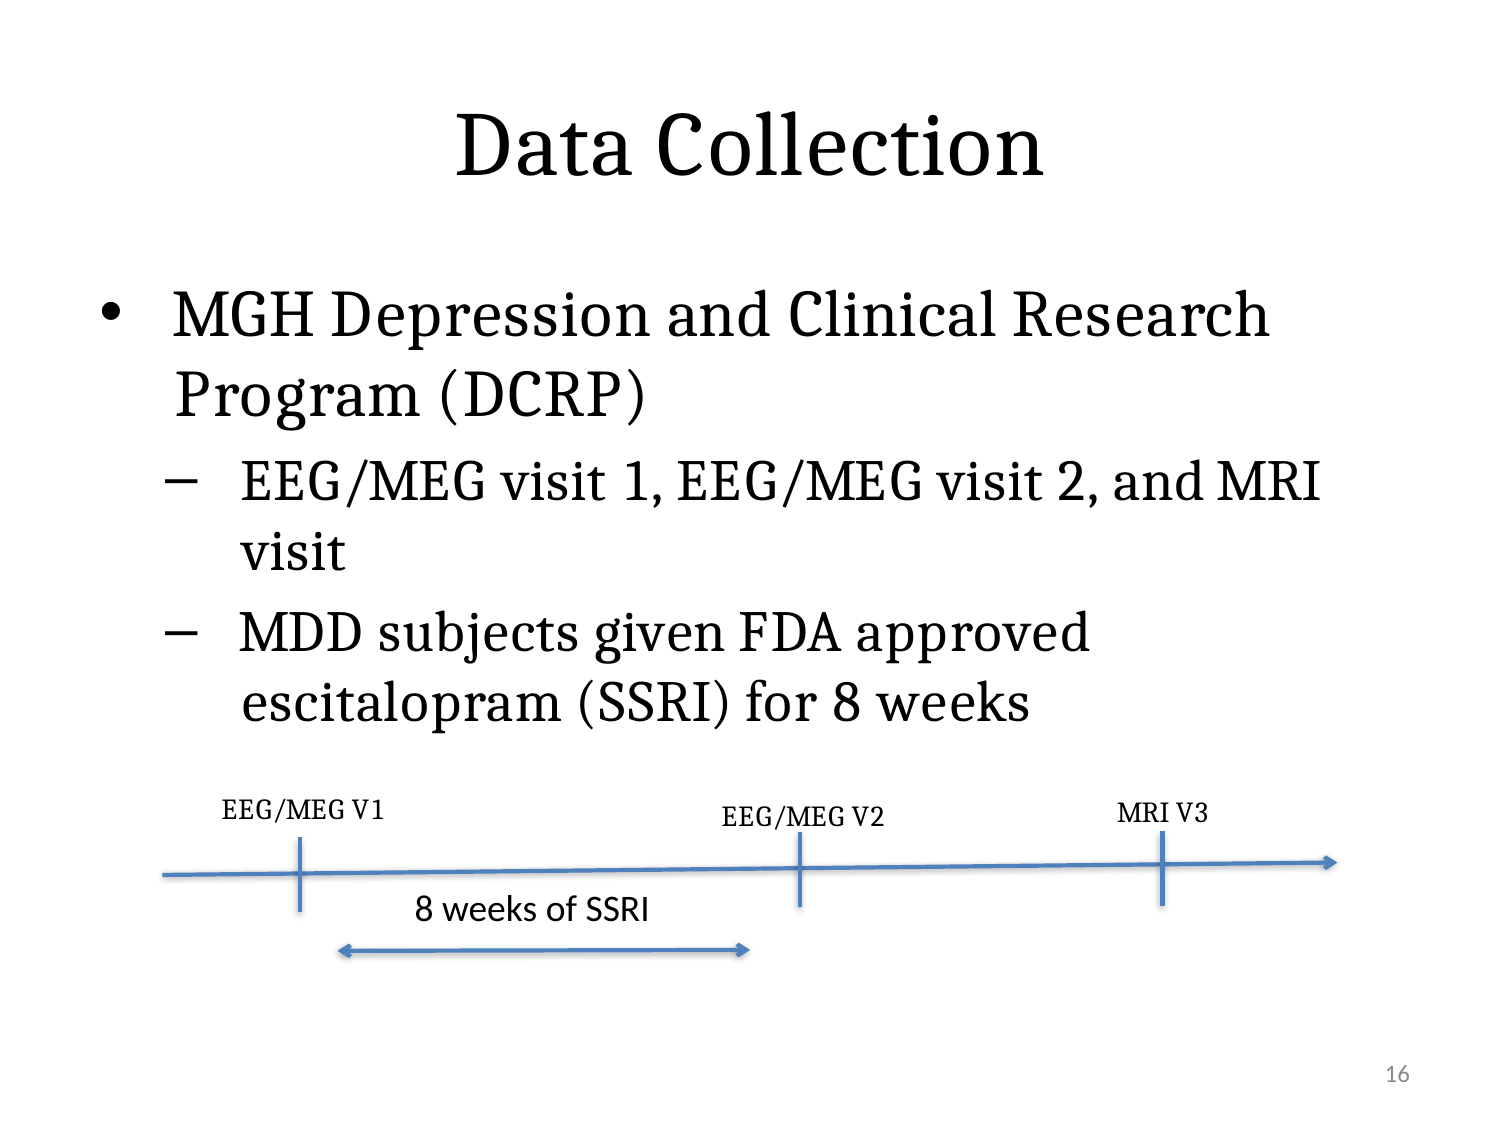

# Data Collection
MGH Depression and Clinical Research Program (DCRP)
EEG/MEG visit 1, EEG/MEG visit 2, and MRI visit
MDD subjects given FDA approved escitalopram (SSRI) for 8 weeks

   EEG/MEG V1
       MRI V3
   EEG/MEG V2
8 weeks of SSRI
16